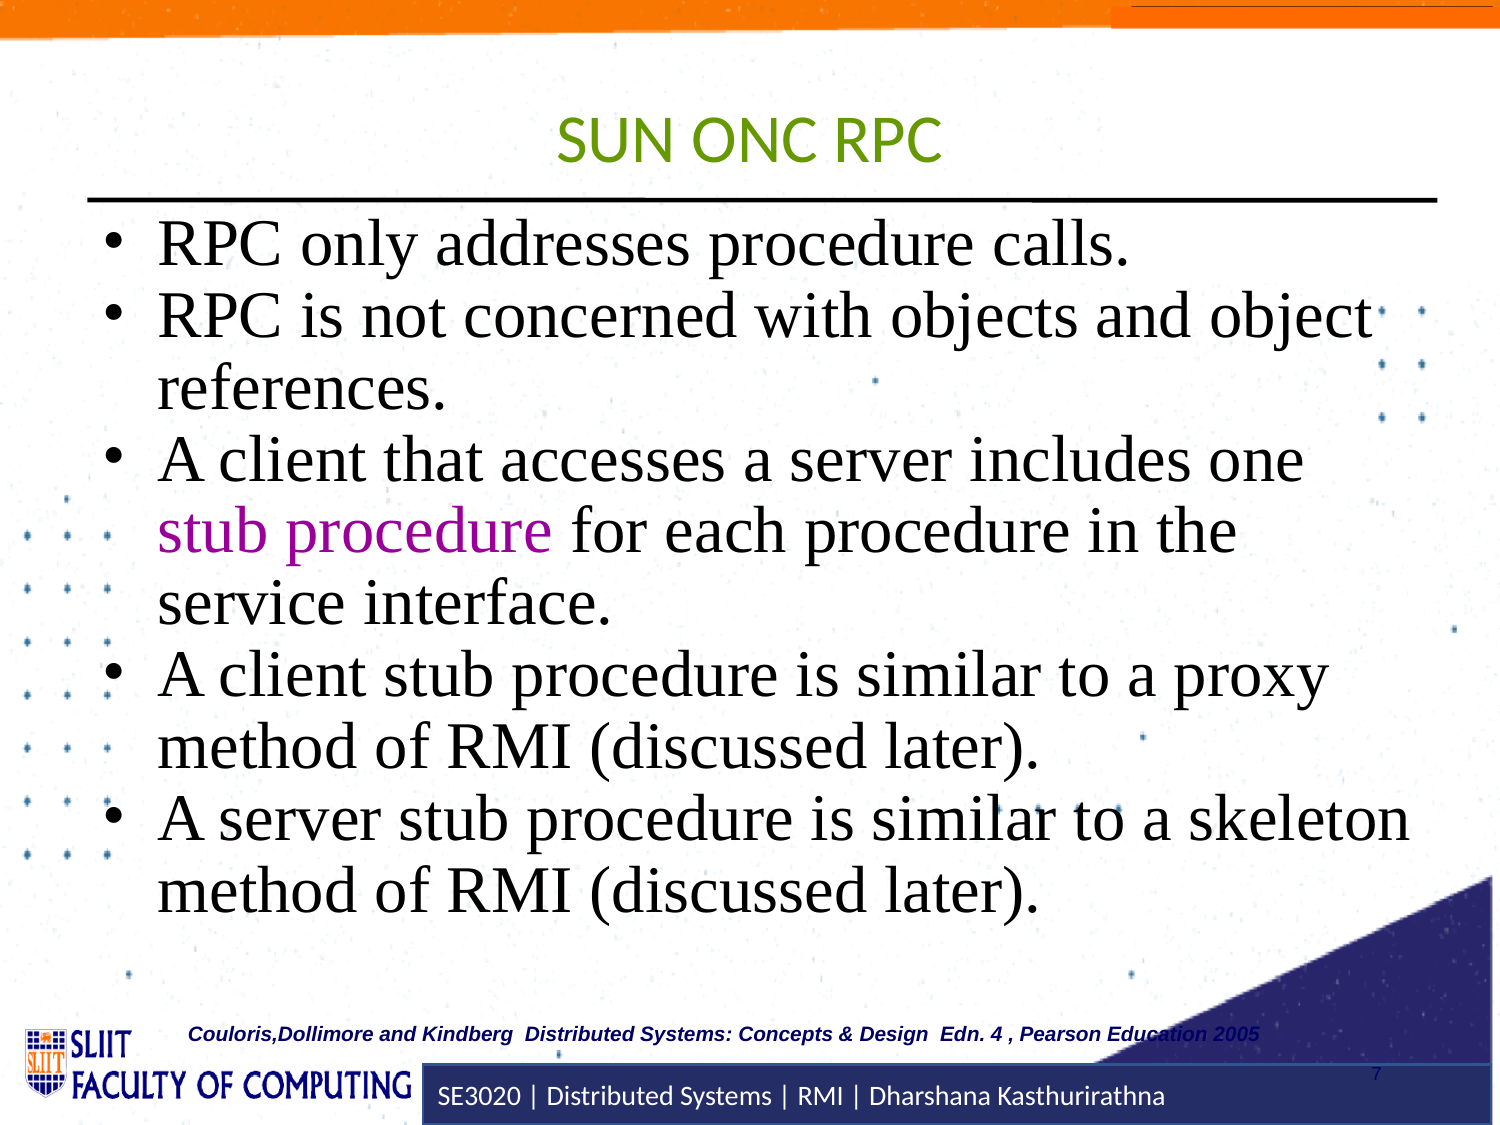

# SUN ONC RPC
RPC only addresses procedure calls.
RPC is not concerned with objects and object references.
A client that accesses a server includes one stub procedure for each procedure in the service interface.
A client stub procedure is similar to a proxy method of RMI (discussed later).
A server stub procedure is similar to a skeleton method of RMI (discussed later).

Couloris,Dollimore and Kindberg  Distributed Systems: Concepts & Design  Edn. 4 , Pearson Education 2005
7